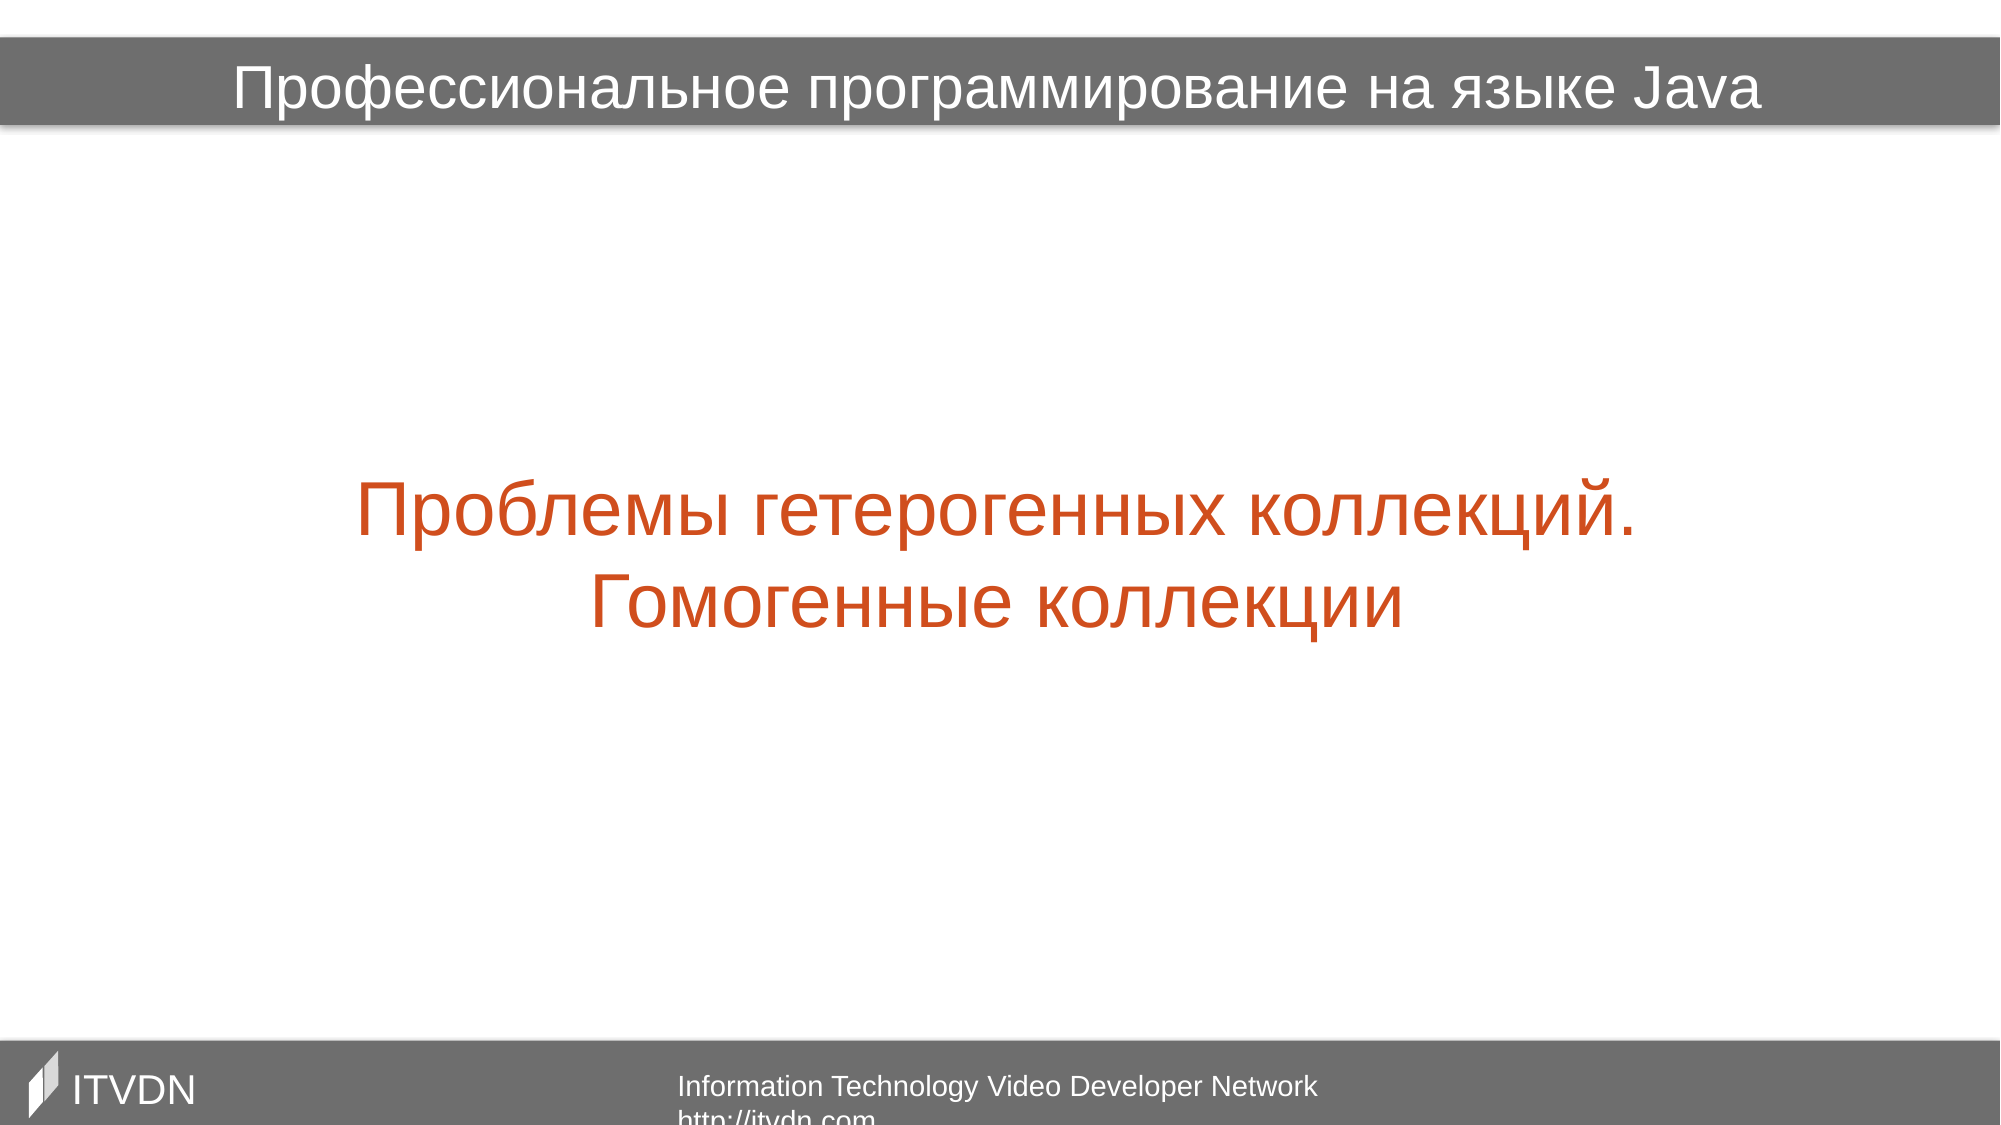

Профессиональное программирование на языке Java
Проблемы гетерогенных коллекций. Гомогенные коллекции

ITVDN
Information Technology Video Developer Network                                                       http://itvdn.com